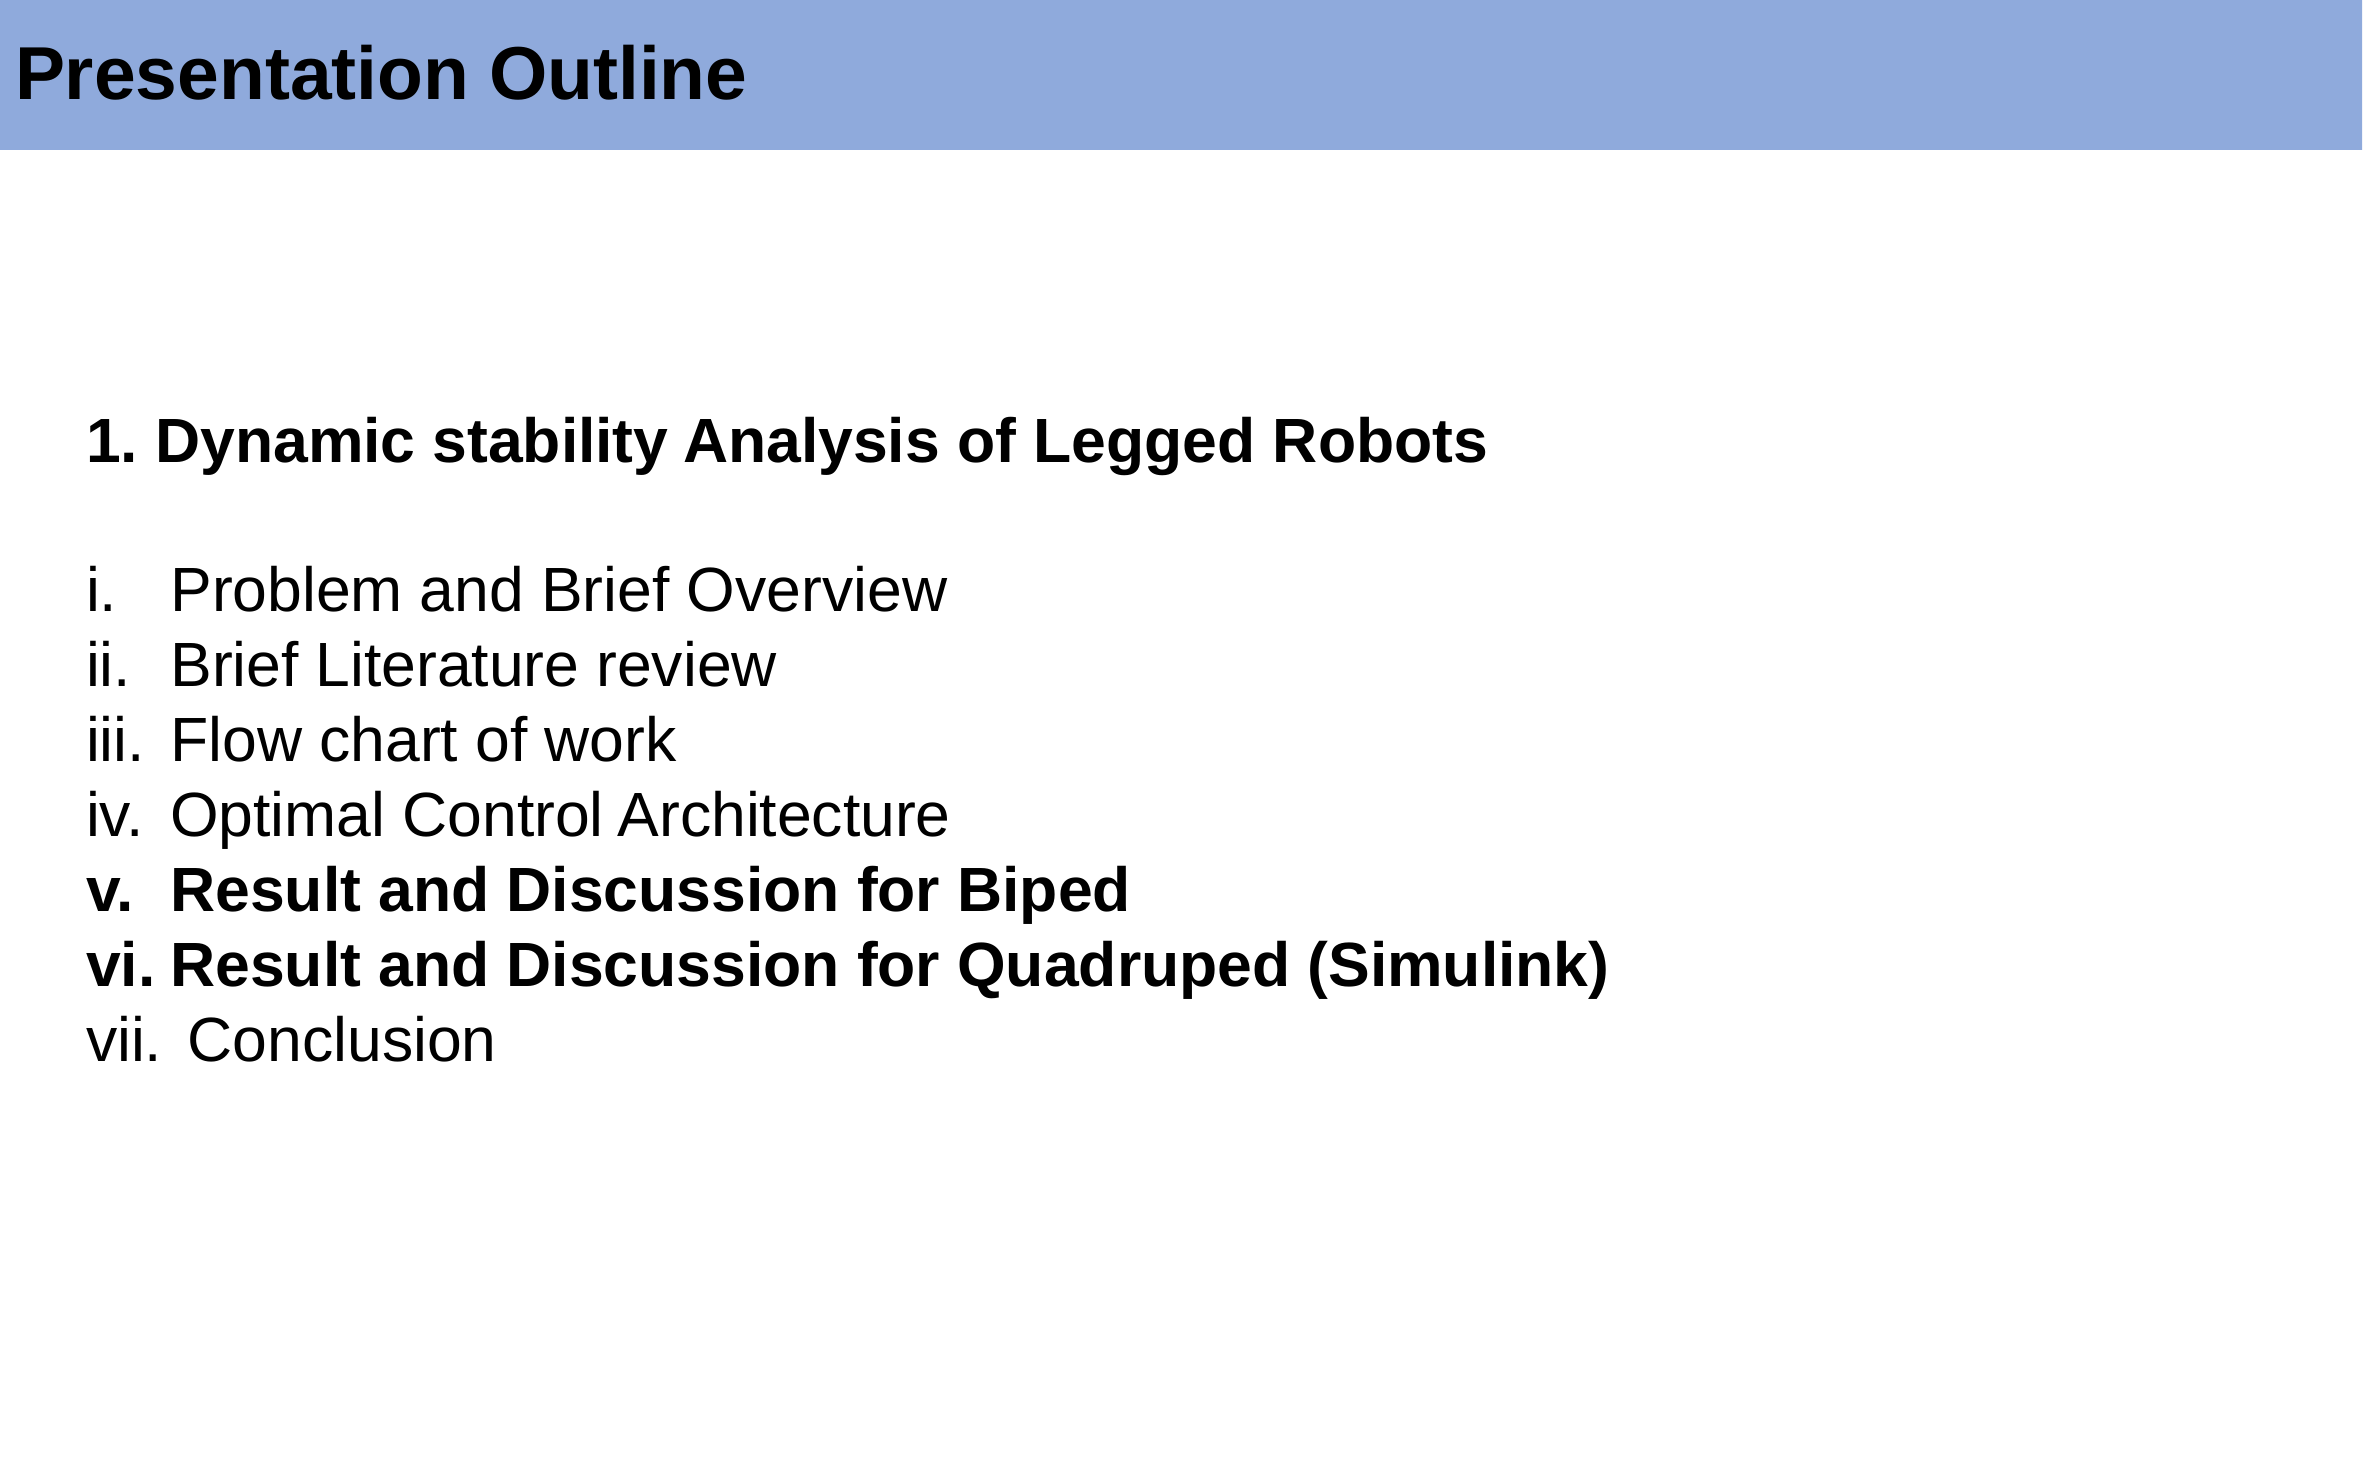

# Presentation Outline

1. Dynamic stability Analysis of Legged Robots

Problem and Brief Overview
Brief Literature review
Flow chart of work
Optimal Control Architecture
Result and Discussion for Biped
Result and Discussion for Quadruped (Simulink)
 Conclusion